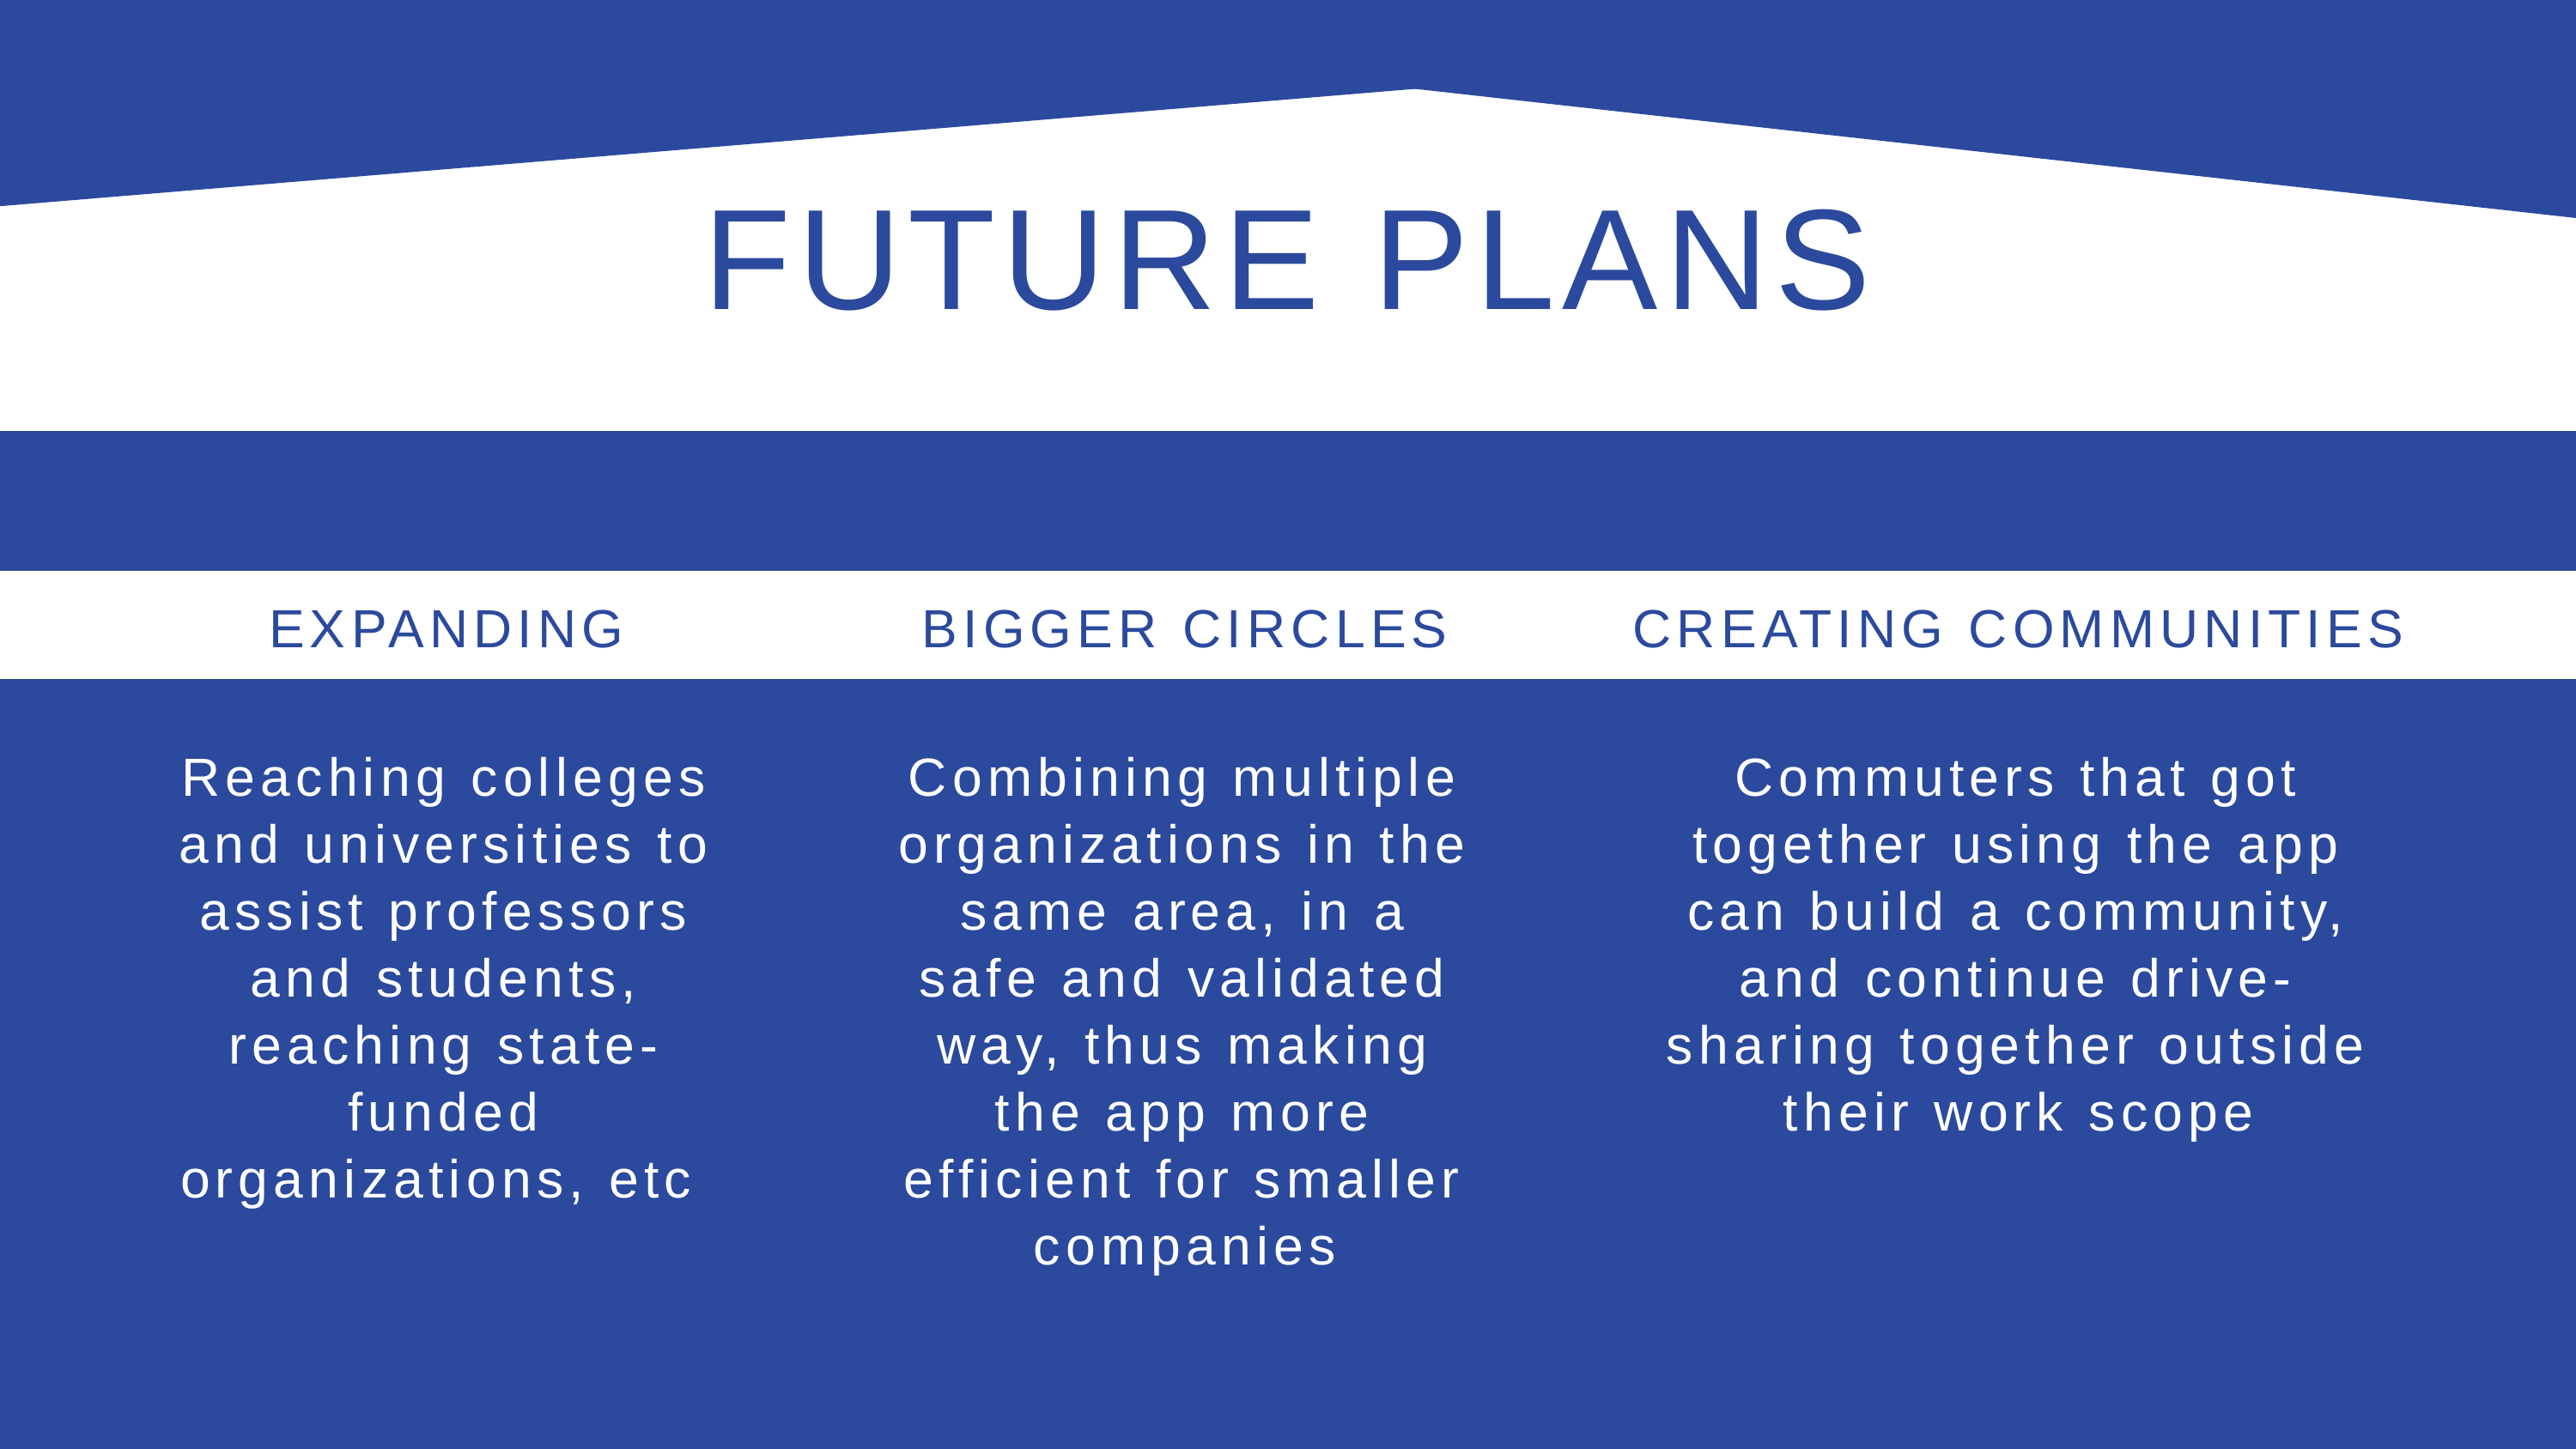

FUTURE PLANS

EXPANDING
BIGGER CIRCLES
CREATING COMMUNITIES
Reaching colleges and universities to assist professors and students, reaching state-funded organizations, etc
Combining multiple organizations in the same area, in a safe and validated way, thus making the app more efficient for smaller companies
Commuters that got together using the app can build a community, and continue drive-sharing together outside their work scope